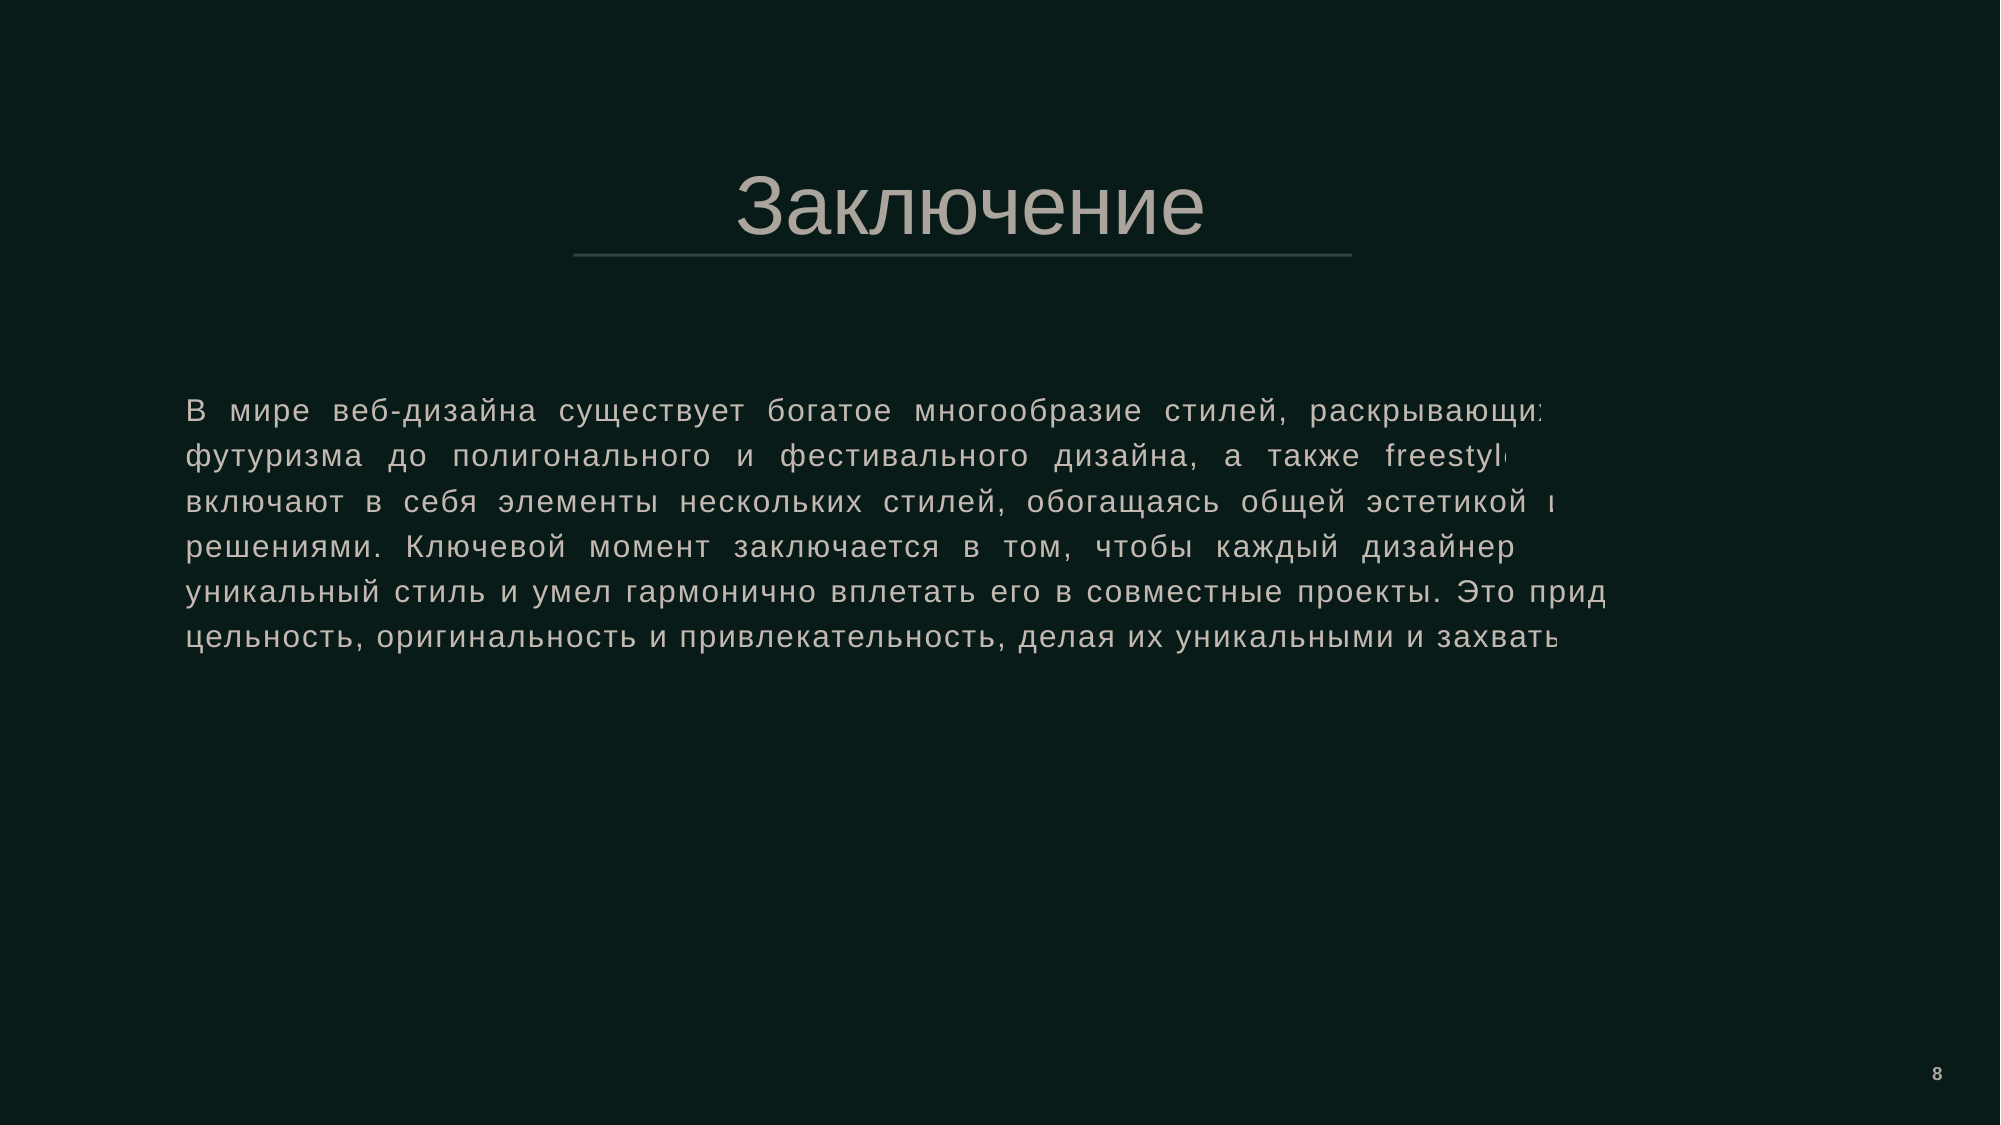

# Заключение
В мире веб-дизайна существует богатое многообразие стилей, раскрывающихся от лофта и футуризма до полигонального и фестивального дизайна, а также freestyle. Часто проекты включают в себя элементы нескольких стилей, обогащаясь общей эстетикой и техническими решениями. Ключевой момент заключается в том, чтобы каждый дизайнер выработал свой уникальный стиль и умел гармонично вплетать его в совместные проекты. Это придает работам цельность, оригинальность и привлекательность, делая их уникальными и захватывающими.
8